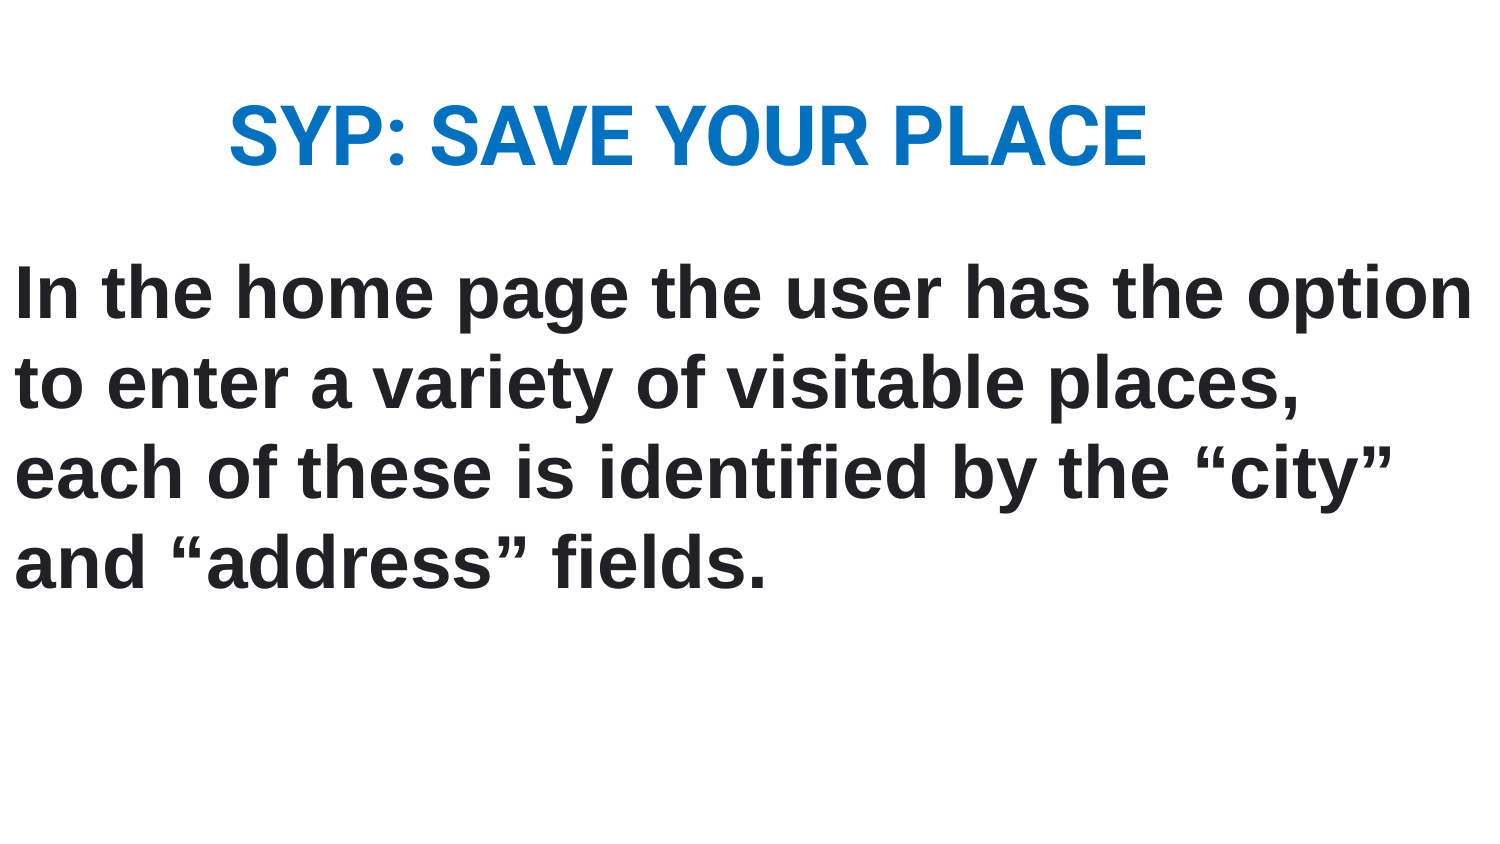

SYP: SAVE YOUR PLACE
In the home page the user has the option to enter a variety of visitable places, each of these is identified by the “city” and “address” fields.